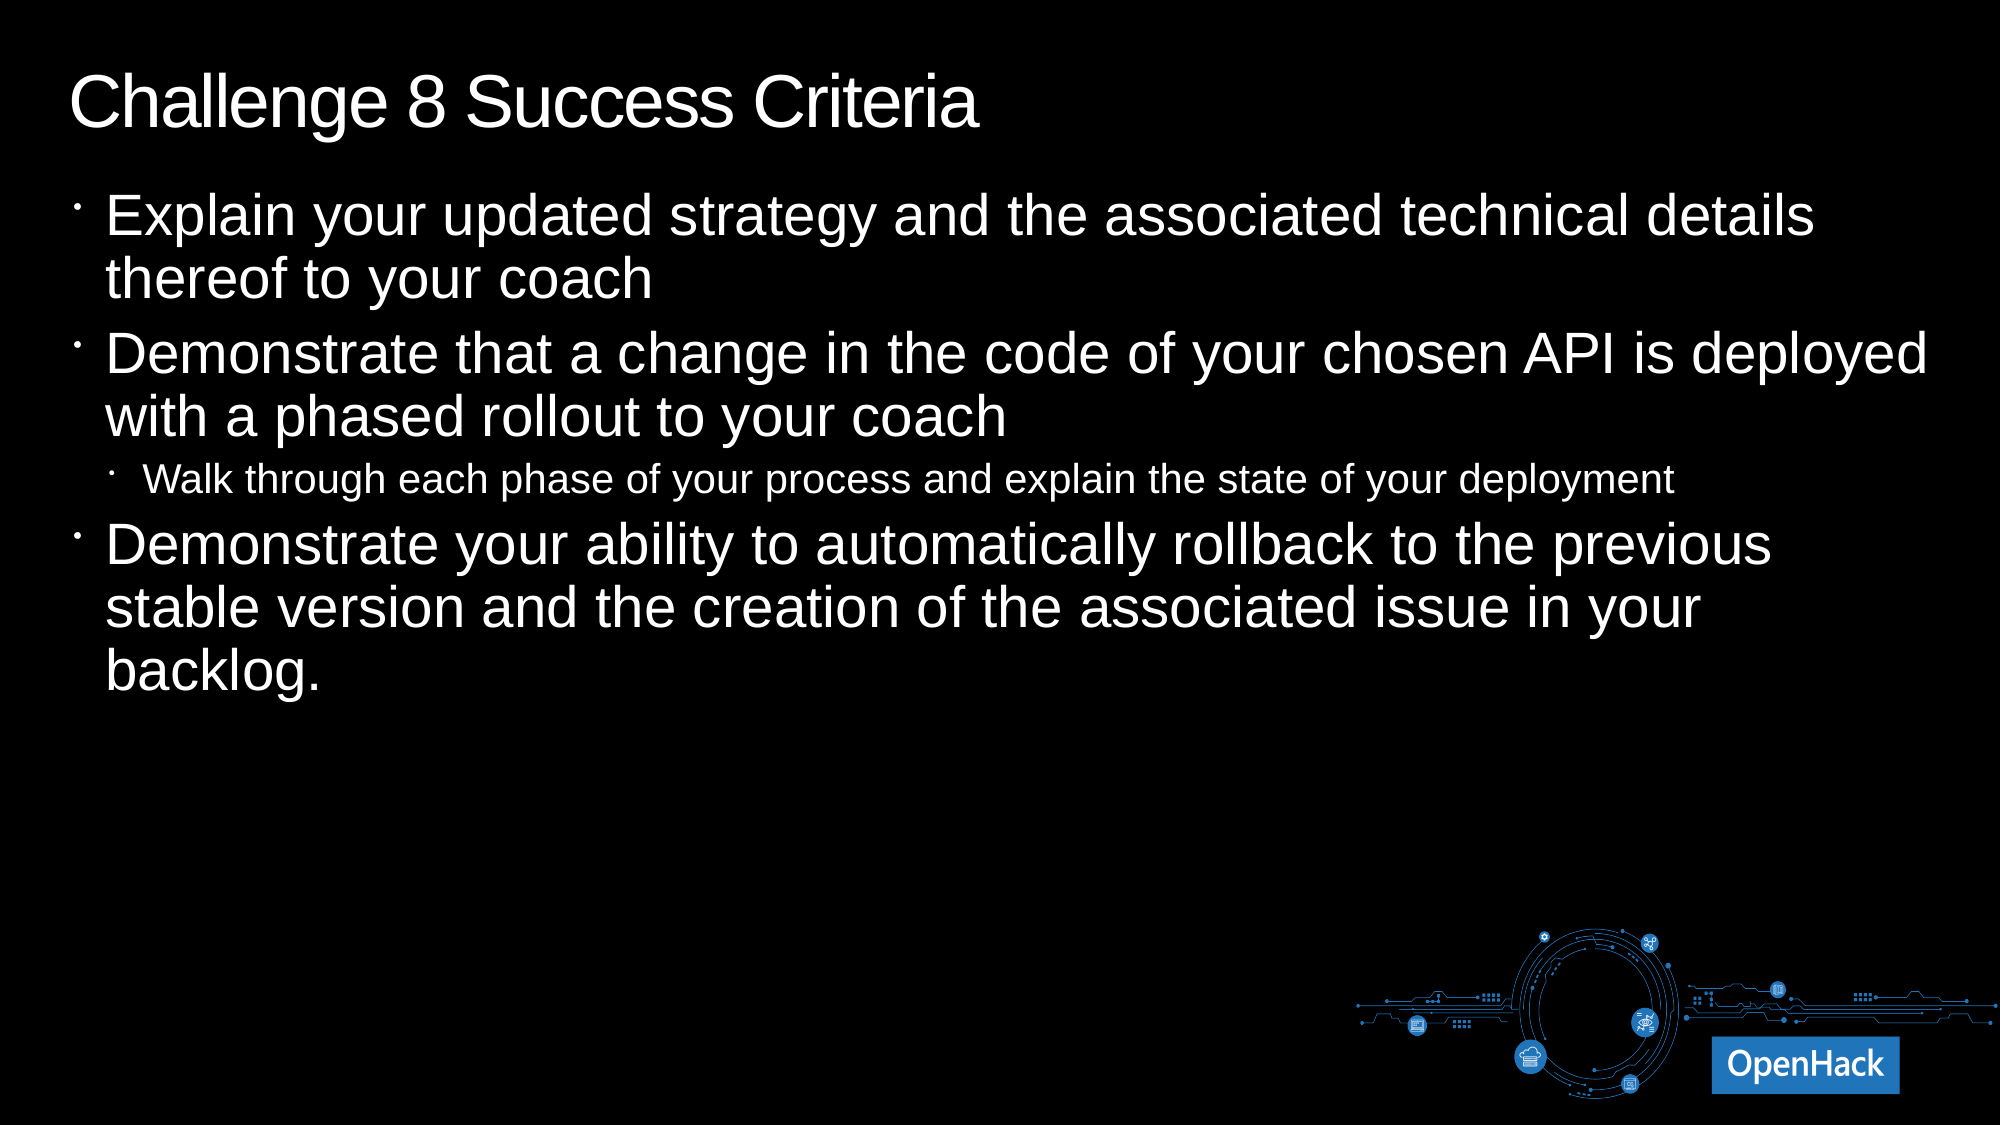

# Challenge 8 Success Criteria
Explain your updated strategy and the associated technical details thereof to your coach
Demonstrate that a change in the code of your chosen API is deployed with a phased rollout to your coach
Walk through each phase of your process and explain the state of your deployment
Demonstrate your ability to automatically rollback to the previous stable version and the creation of the associated issue in your backlog.